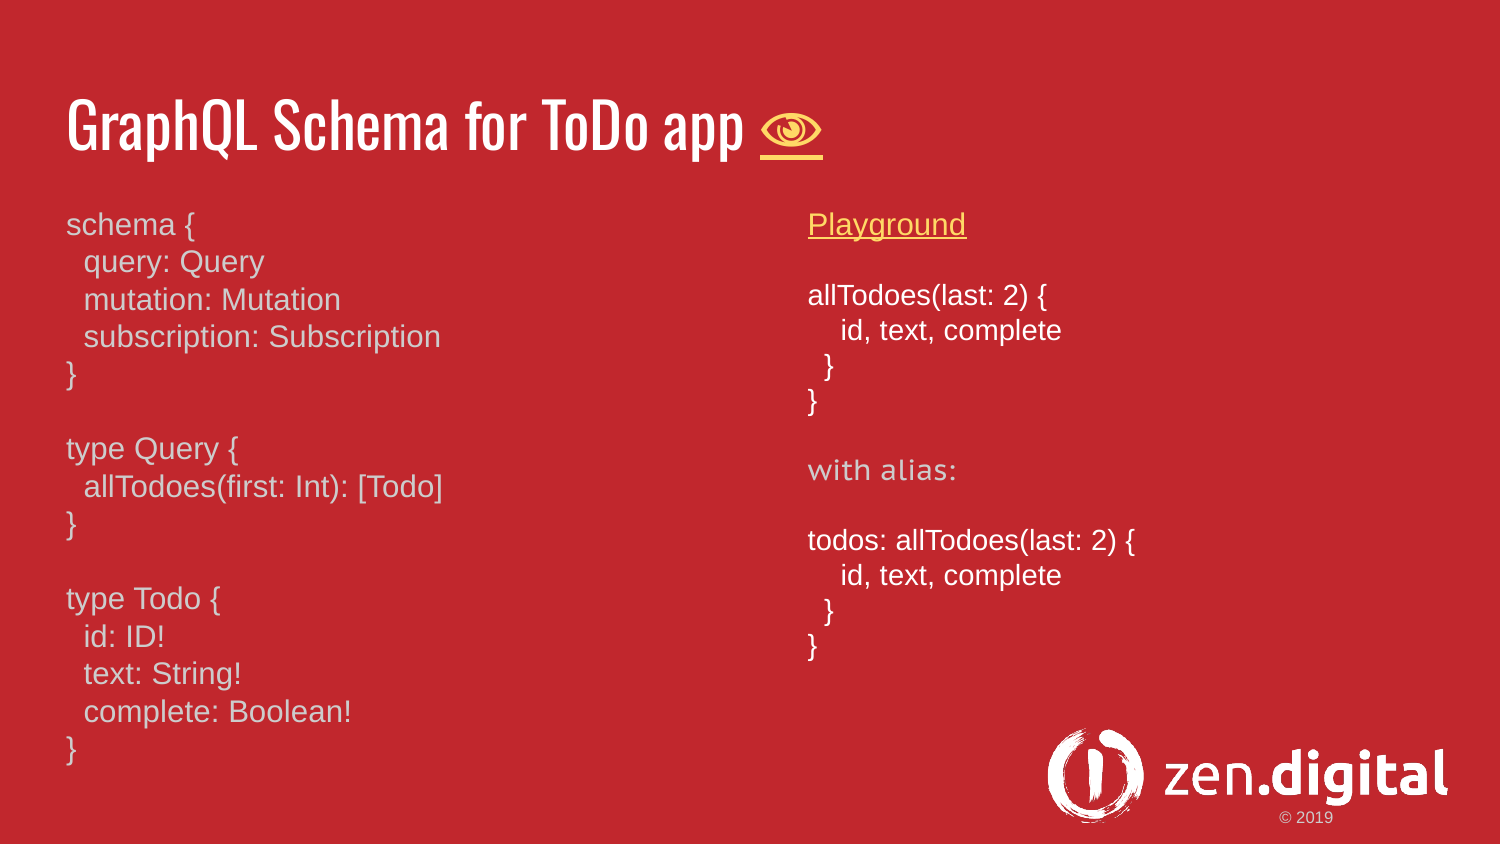

# GraphQL Schema for ToDo app 👁
schema {
  query: Query
  mutation: Mutation
  subscription: Subscription
}

type Query {
  allTodoes(first: Int): [Todo]
}

type Todo {
  id: ID!
  text: String!
  complete: Boolean!
}

Playground

allTodoes(last: 2) {
    id, text, complete
  }
}

with alias:

todos: allTodoes(last: 2) {
    id, text, complete
  }
}